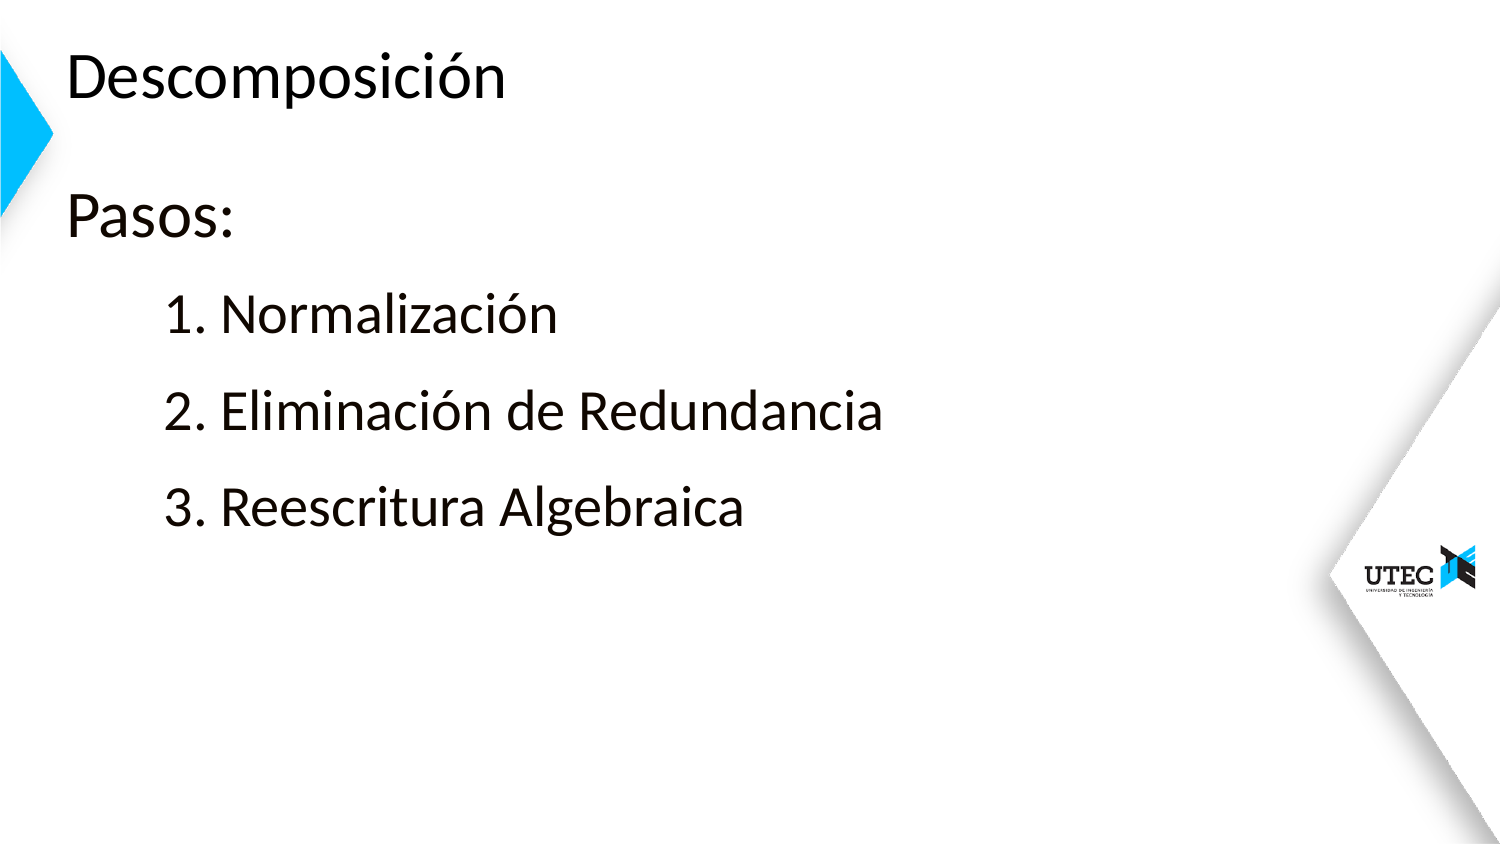

# Descomposición
Pasos:
Normalización
Eliminación de Redundancia
Reescritura Algebraica